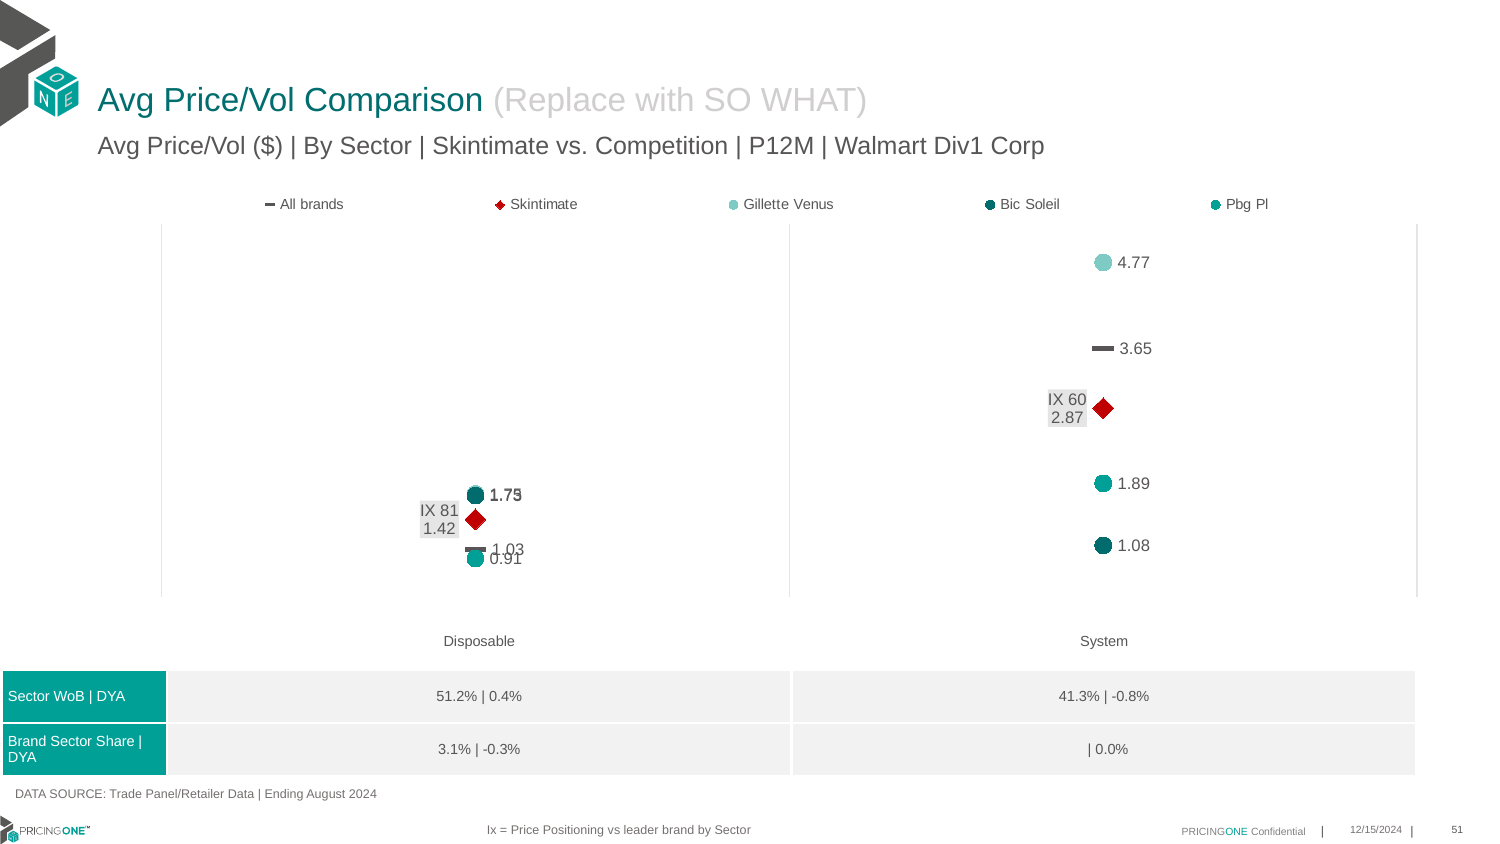

# Avg Price/Vol Comparison (Replace with SO WHAT)
Avg Price/Vol ($) | By Sector | Skintimate vs. Competition | P12M | Walmart Div1 Corp

### Chart

| Category | All brands | Skintimate | Gillette Venus | Bic Soleil | Pbg Pl |
|---|---|---|---|---|---|
| IX 81 | 1.03 | 1.42 | 1.75 | 1.73 | 0.91 |
| IX 60 | 3.65 | 2.87 | 4.77 | 1.08 | 1.89 |
|  | Disposable | System |
| --- | --- | --- |
| Sector WoB | DYA | 51.2% | 0.4% | 41.3% | -0.8% |
| Brand Sector Share | DYA | 3.1% | -0.3% | | 0.0% |
DATA SOURCE: Trade Panel/Retailer Data | Ending August 2024
Ix = Price Positioning vs leader brand by Sector
12/15/2024
51